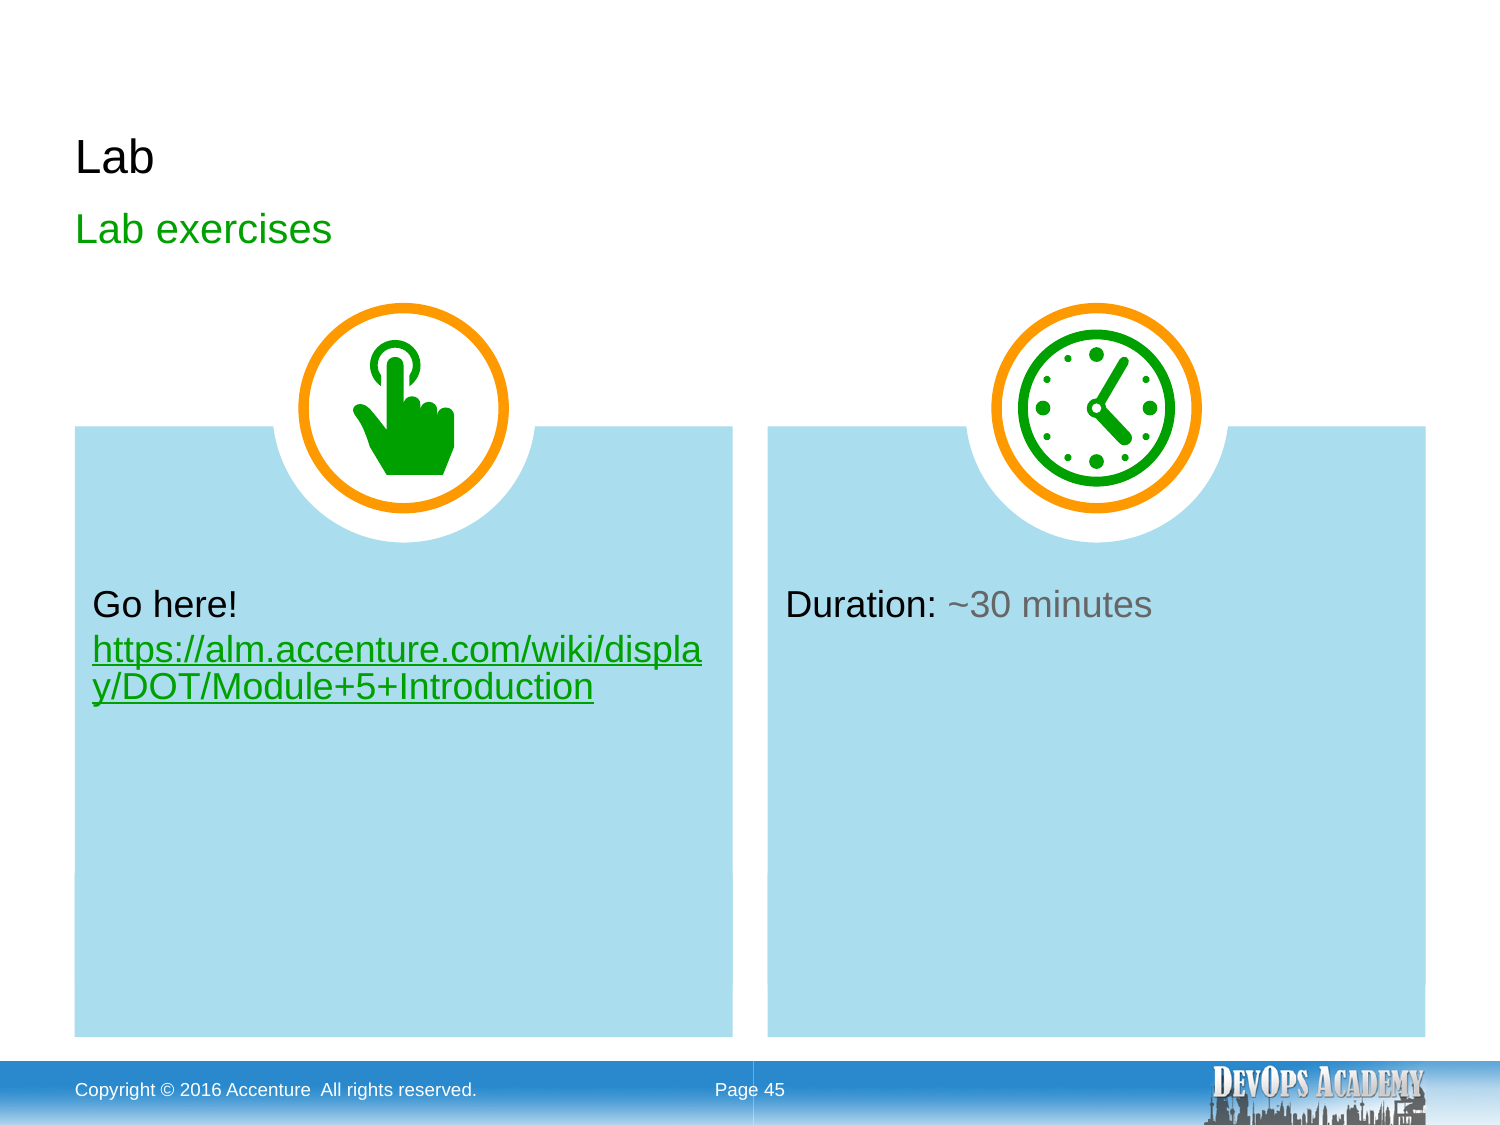

# Lab
Lab exercises

Go here!
https://alm.accenture.com/wiki/display/DOT/Module+5+Introduction

Duration: ~30 minutes

Copyright © 2016 Accenture  All rights reserved.
Page 45